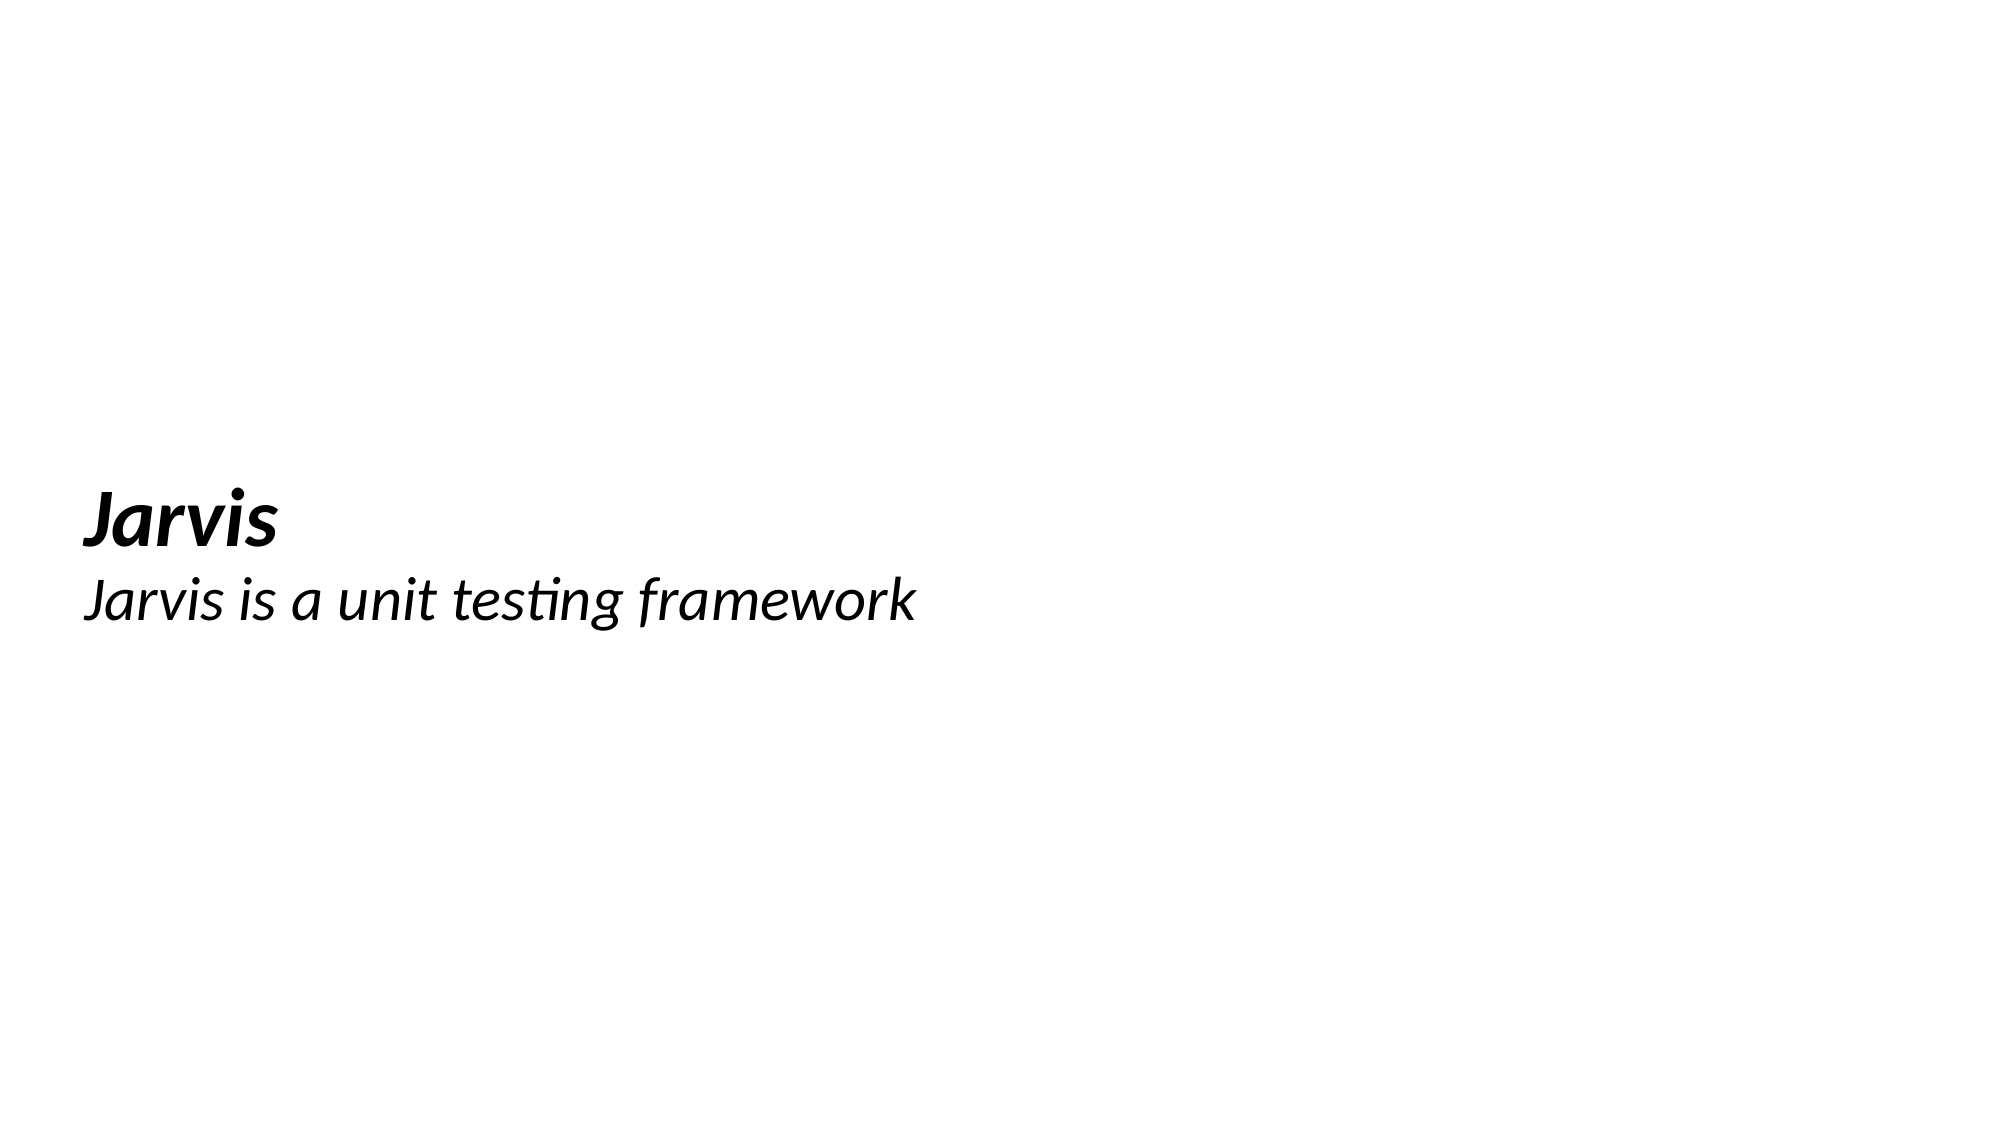

Jarvis
Jarvis is a unit testing framework